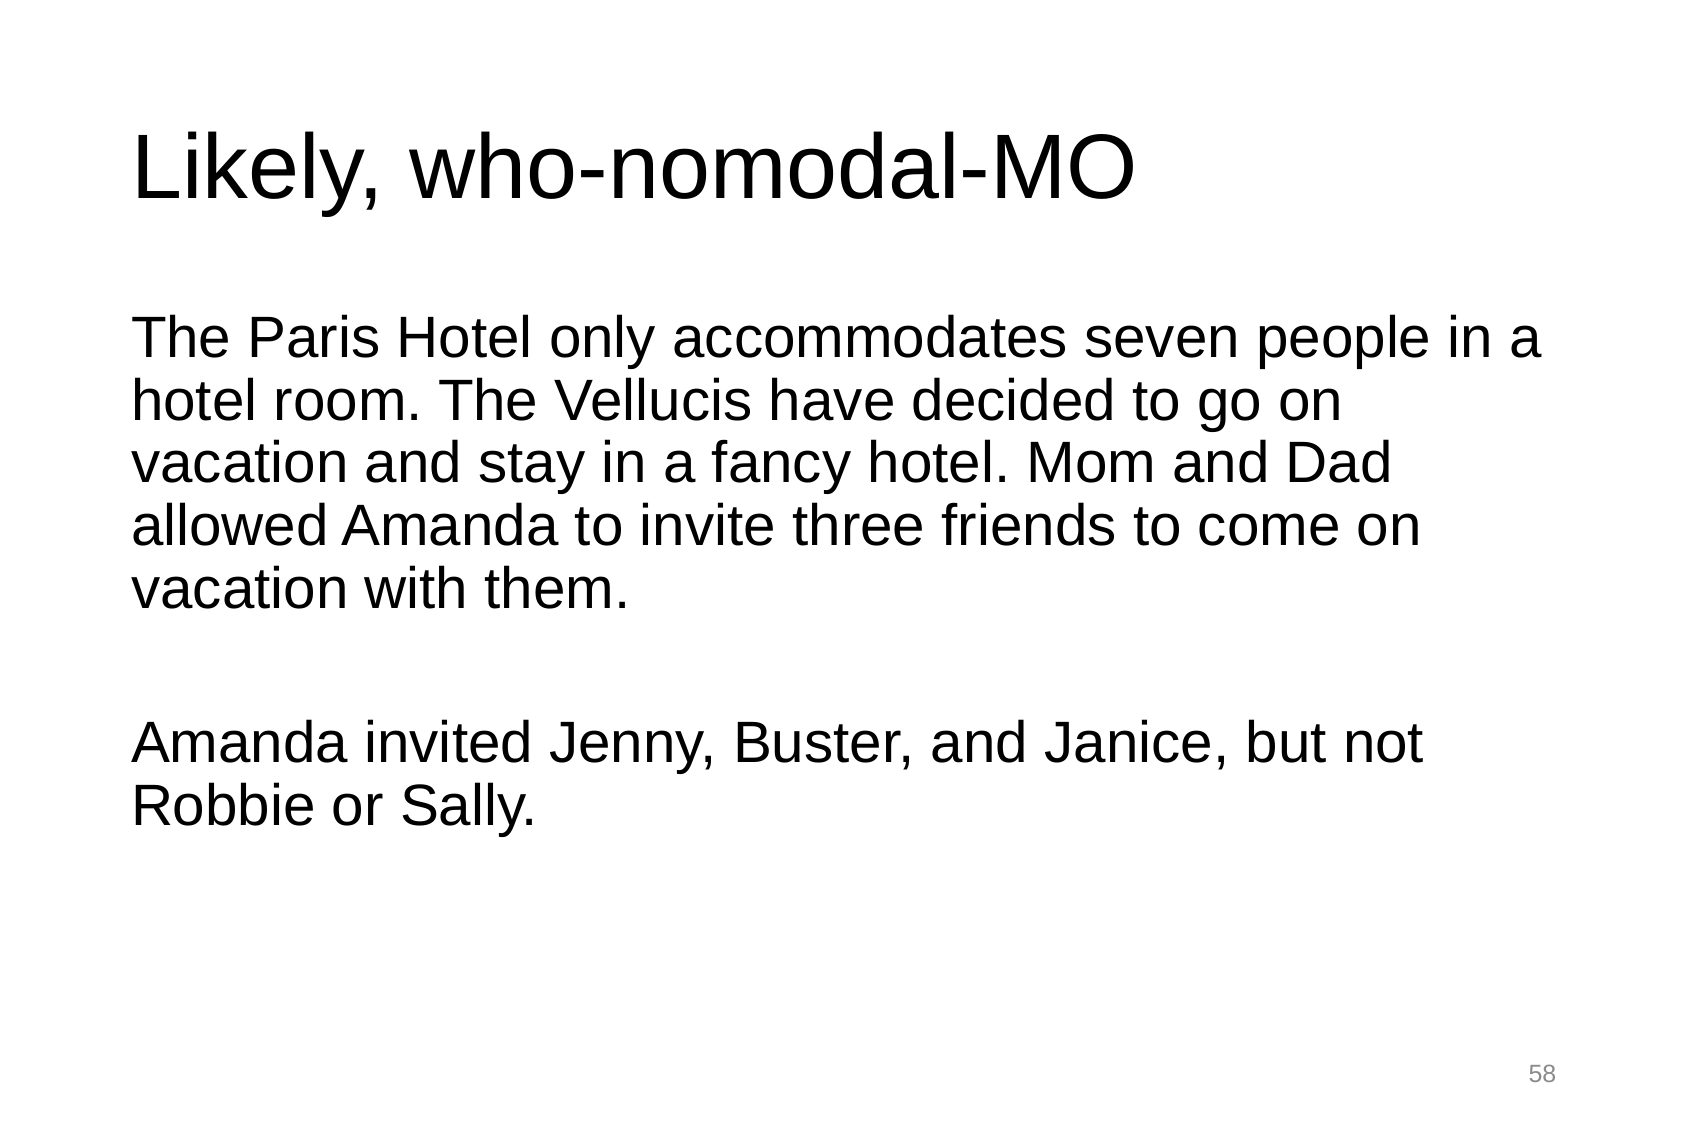

# Likely, who-nomodal-MO
The Paris Hotel only accommodates seven people in a hotel room. The Vellucis have decided to go on vacation and stay in a fancy hotel. Mom and Dad allowed Amanda to invite three friends to come on vacation with them.
Amanda invited Jenny, Buster, and Janice, but not Robbie or Sally.
58